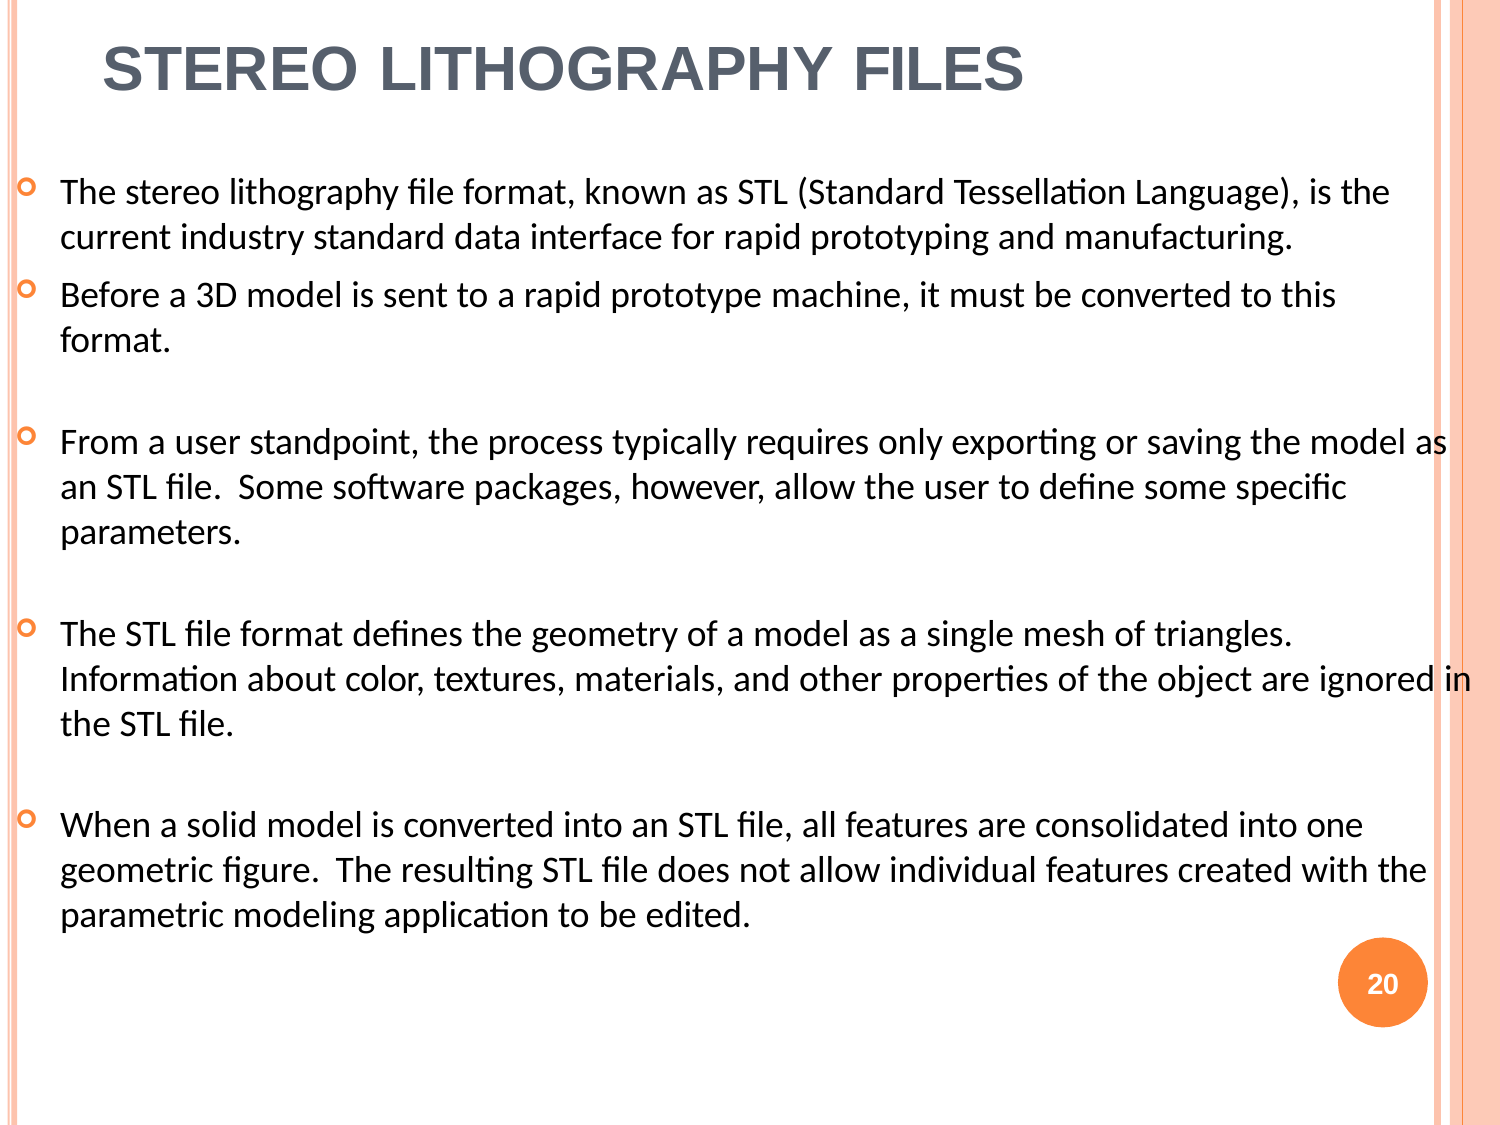

# Stereo Lithography Files
The stereo lithography file format, known as STL (Standard Tessellation Language), is the current industry standard data interface for rapid prototyping and manufacturing.
Before a 3D model is sent to a rapid prototype machine, it must be converted to this format.

From a user standpoint, the process typically requires only exporting or saving the model as an STL file. Some software packages, however, allow the user to define some specific parameters.

The STL file format defines the geometry of a model as a single mesh of triangles. Information about color, textures, materials, and other properties of the object are ignored in the STL file.

When a solid model is converted into an STL file, all features are consolidated into one geometric figure. The resulting STL file does not allow individual features created with the parametric modeling application to be edited.
20